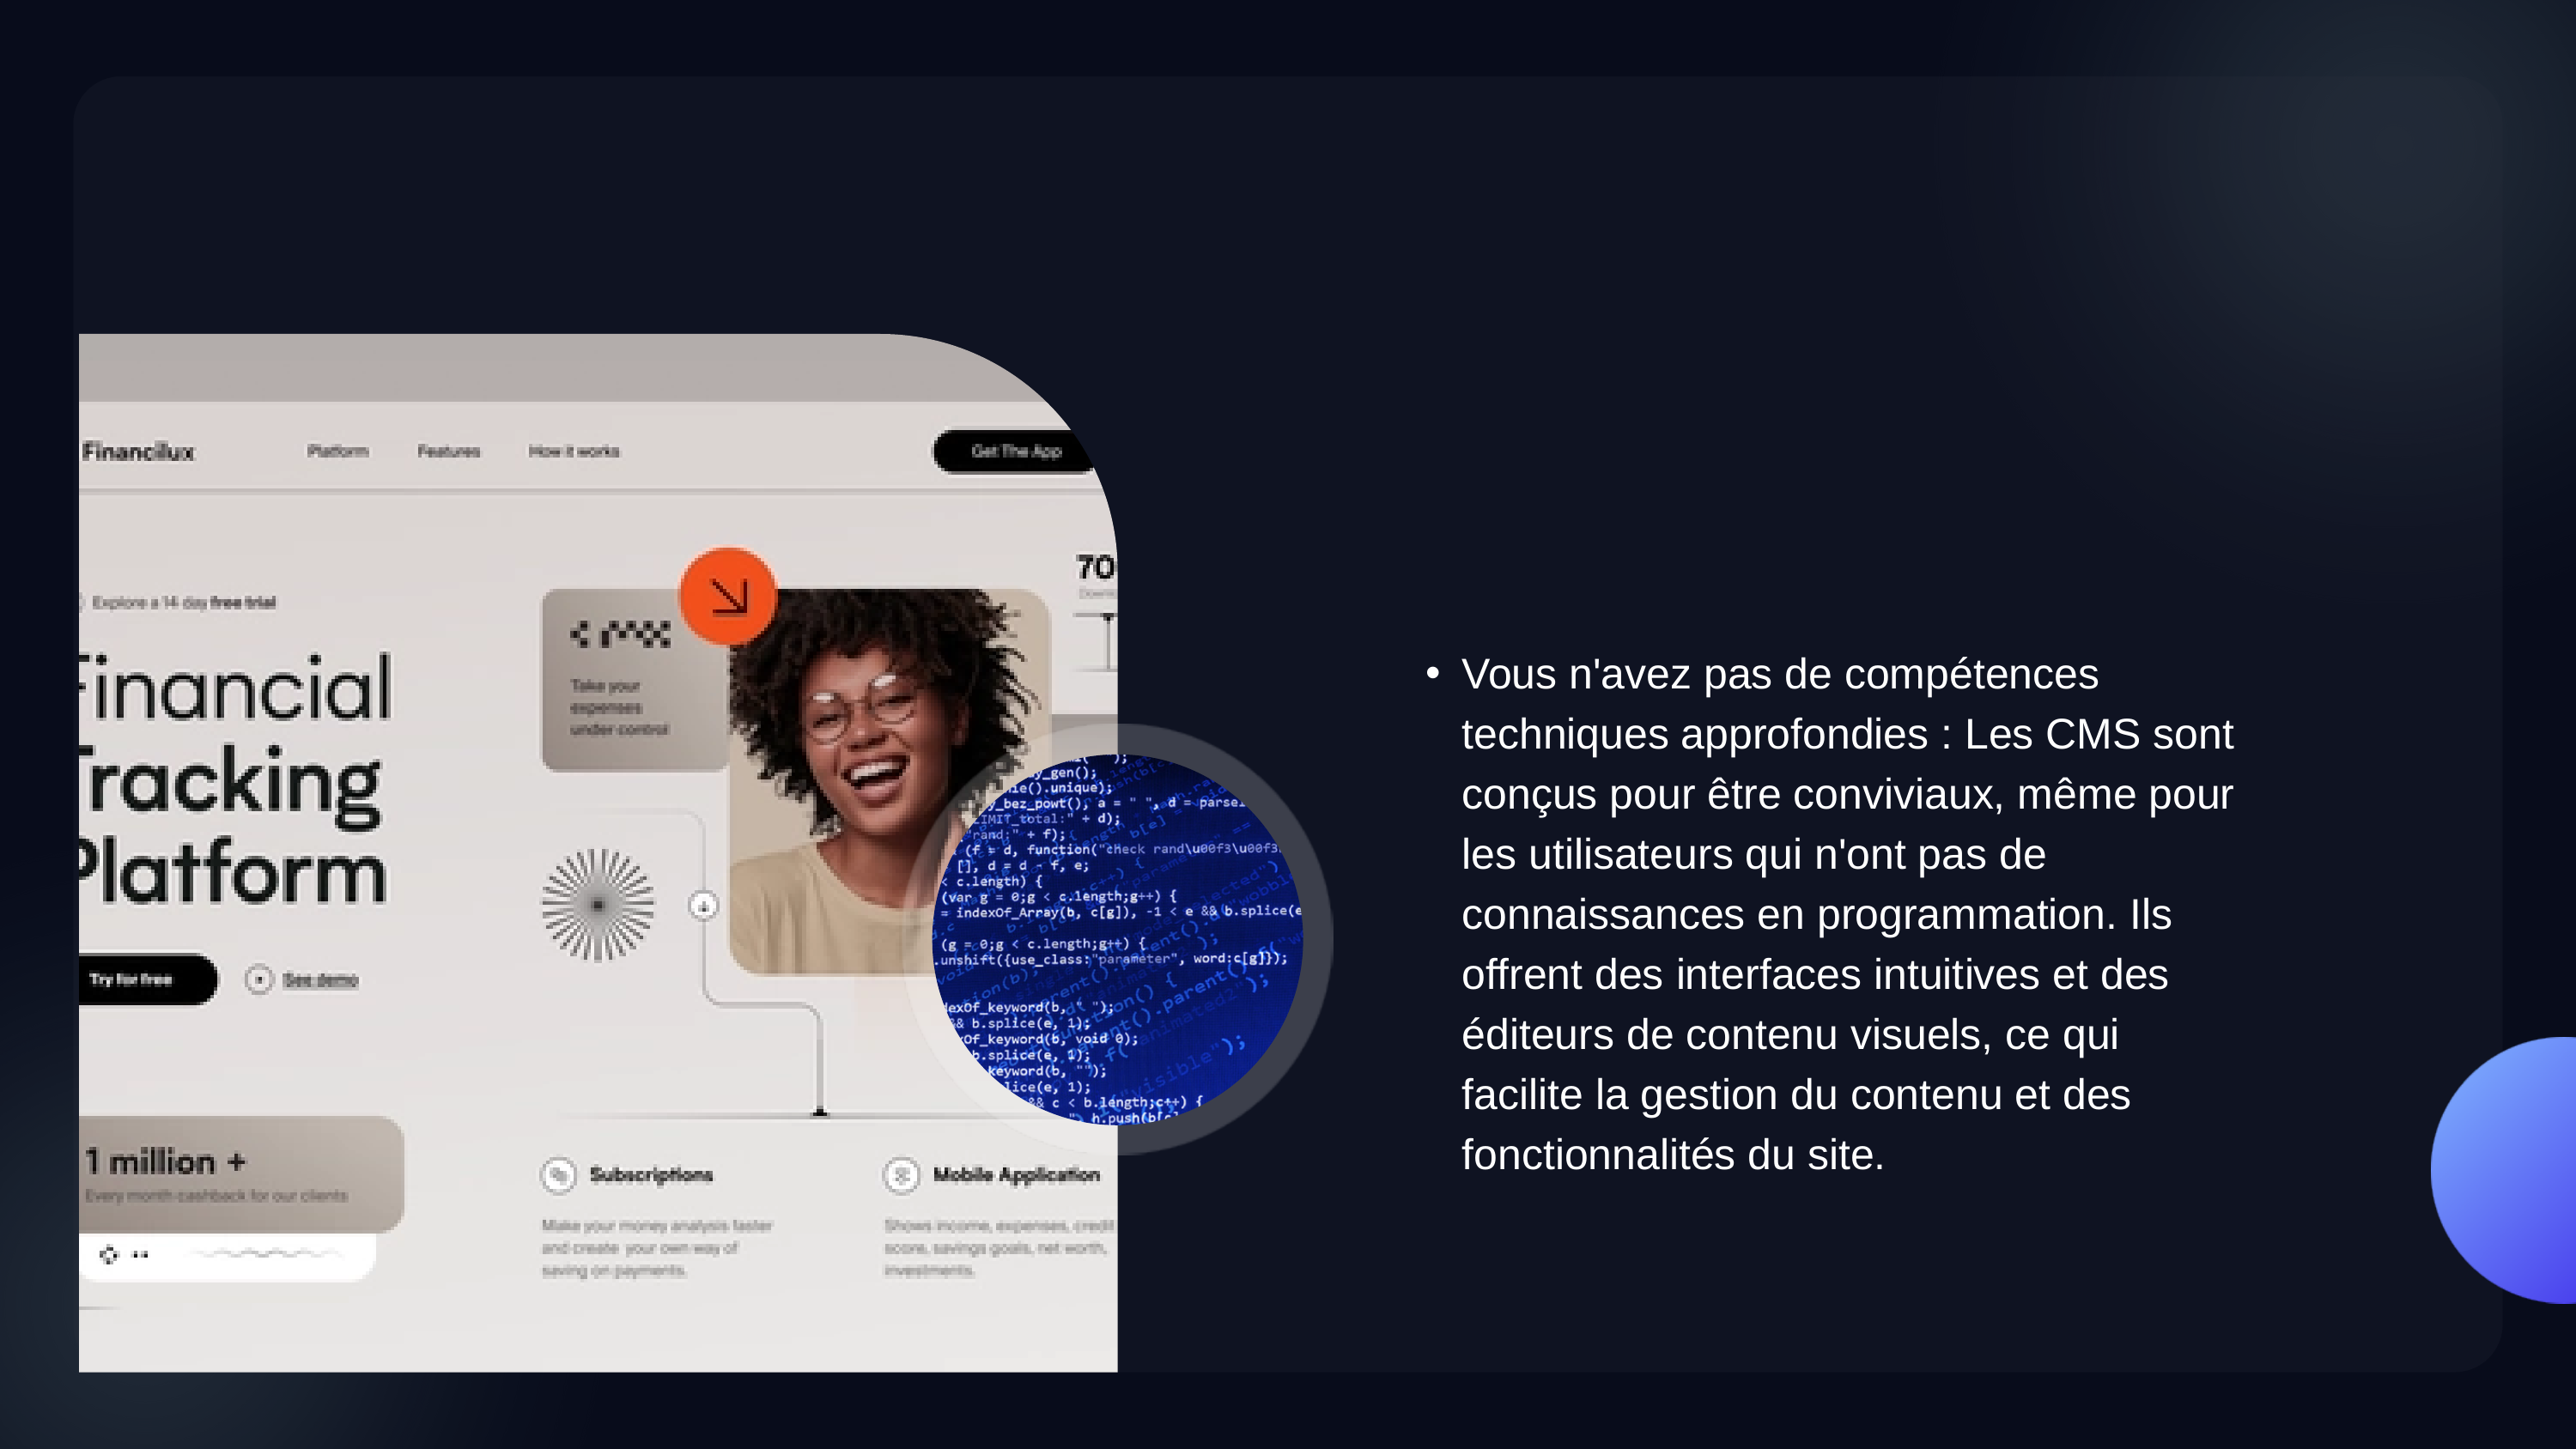

Vous n'avez pas de compétences techniques approfondies : Les CMS sont conçus pour être conviviaux, même pour les utilisateurs qui n'ont pas de connaissances en programmation. Ils offrent des interfaces intuitives et des éditeurs de contenu visuels, ce qui facilite la gestion du contenu et des fonctionnalités du site.